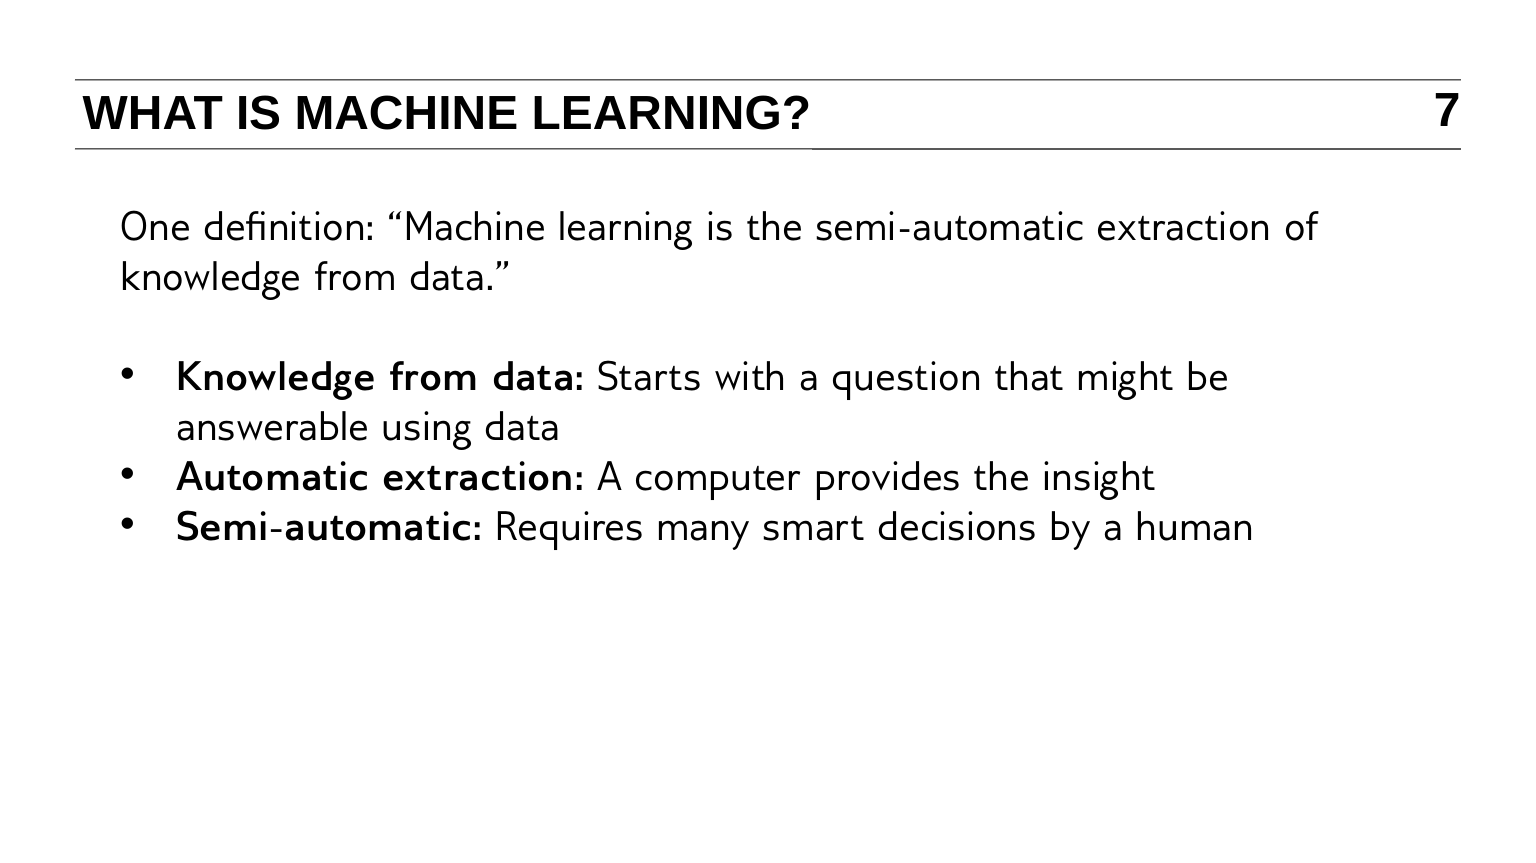

What is Machine Learning?
7
One definition: “Machine learning is the semi-automatic extraction of knowledge from data.”

Knowledge from data: Starts with a question that might be answerable using data
Automatic extraction: A computer provides the insight
Semi-automatic: Requires many smart decisions by a human